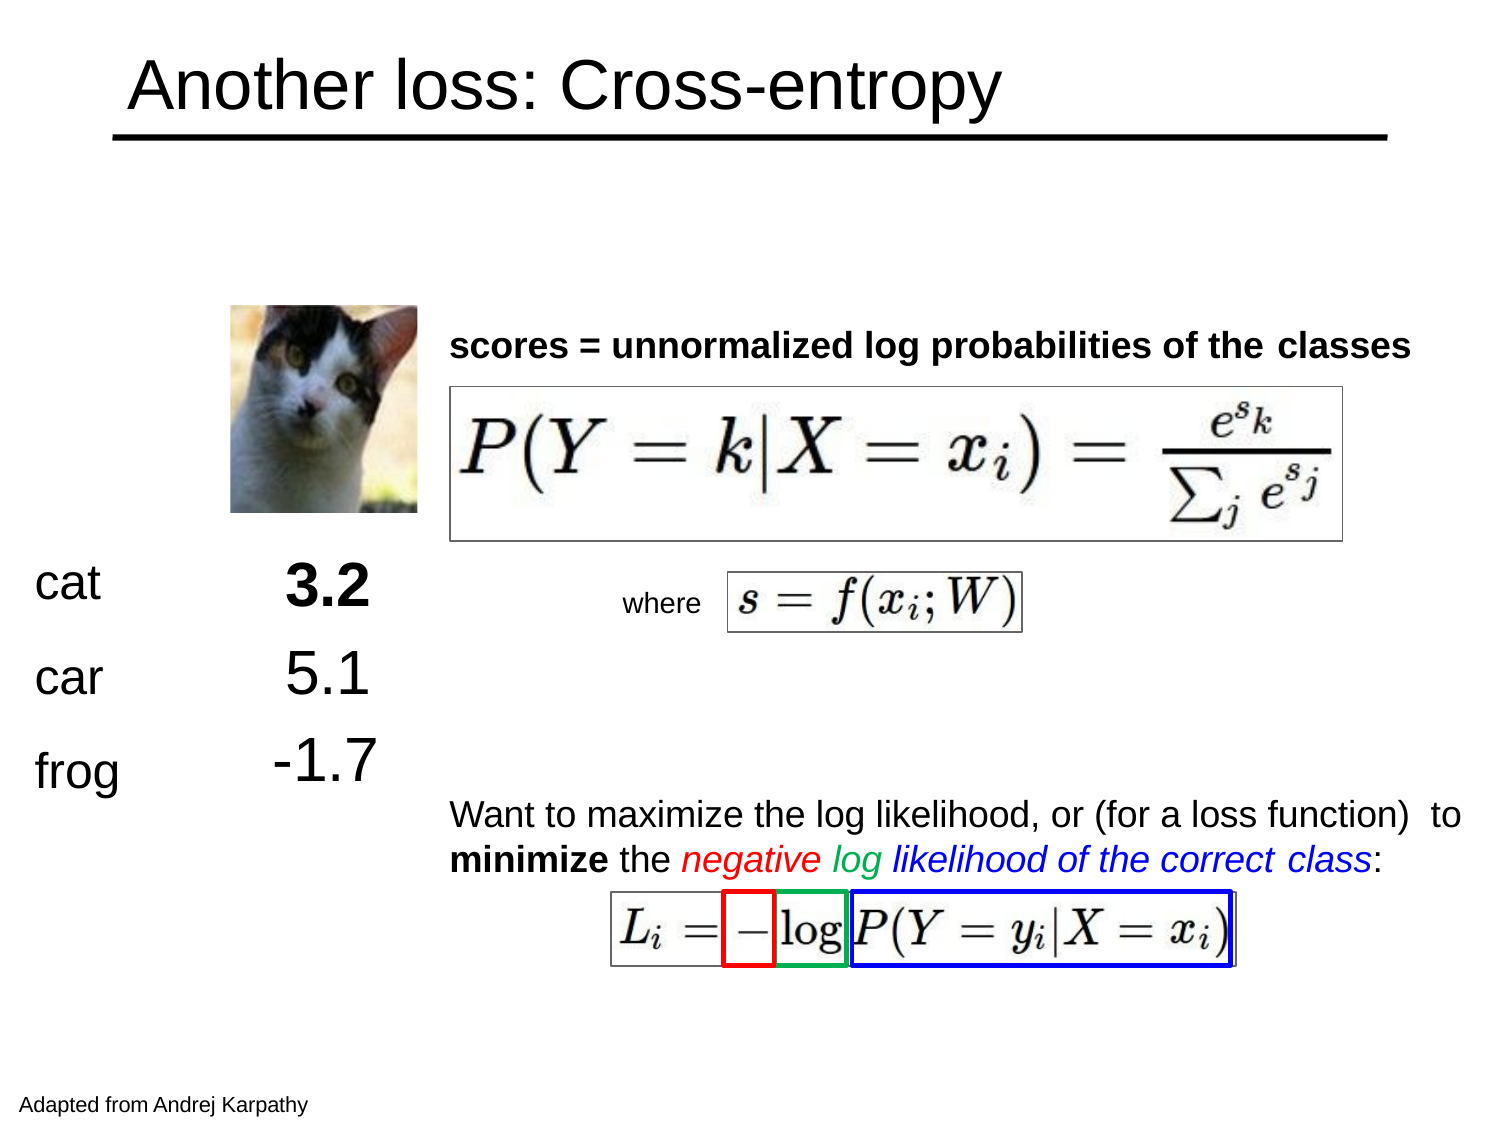

# Another loss: Cross-entropy

scores = unnormalized log probabilities of the classes

where

cat  car  frog
3.2
5.1
-1.7

Want to maximize the log likelihood, or (for a loss function)  to minimize the negative log likelihood of the correct class:

Adapted from Andrej Karpathy